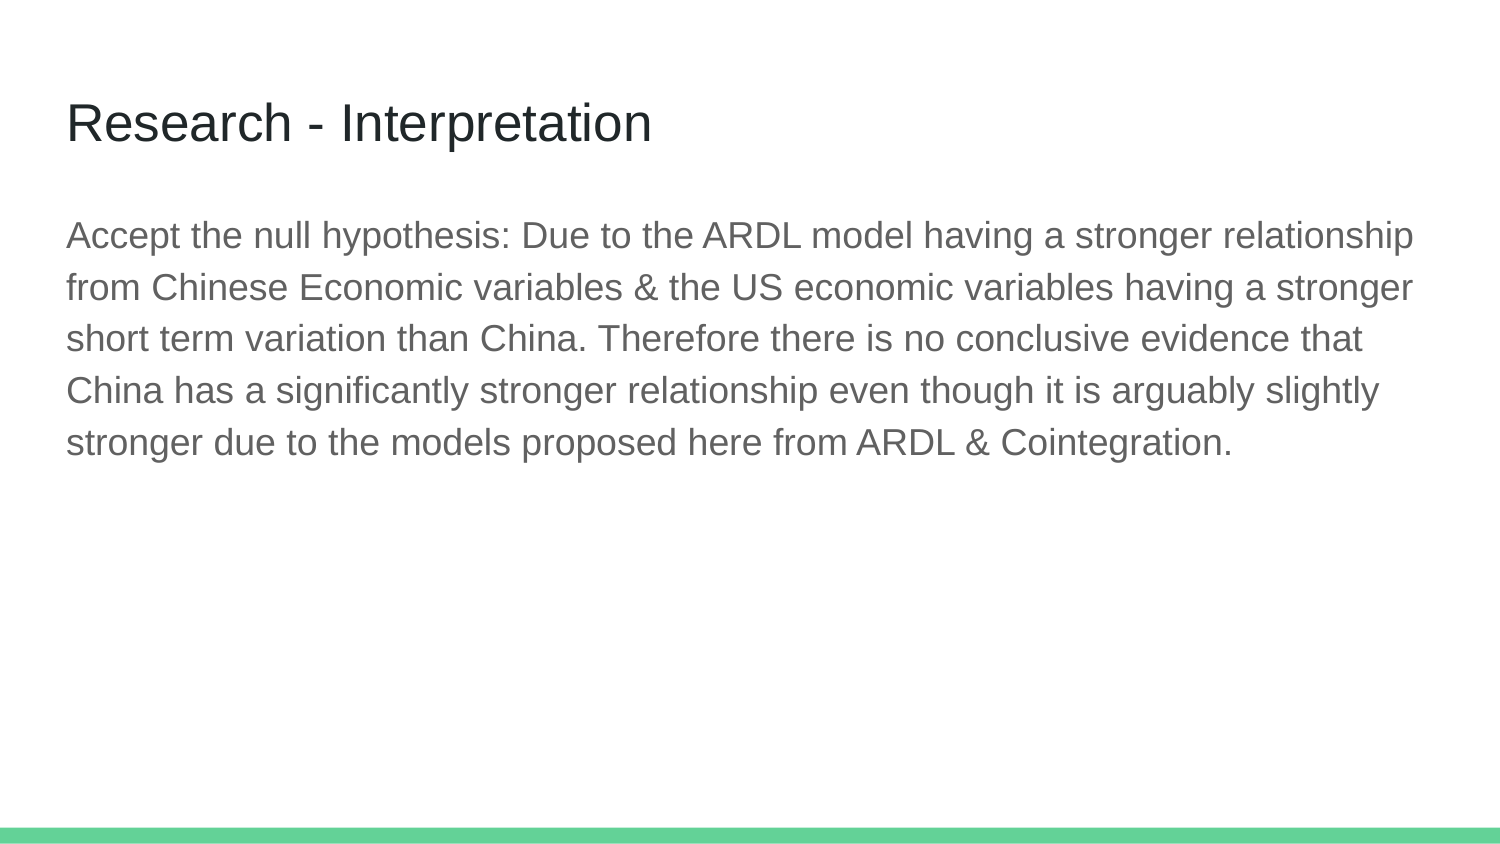

# Research - Interpretation
Accept the null hypothesis: Due to the ARDL model having a stronger relationship from Chinese Economic variables & the US economic variables having a stronger short term variation than China. Therefore there is no conclusive evidence that China has a significantly stronger relationship even though it is arguably slightly stronger due to the models proposed here from ARDL & Cointegration.